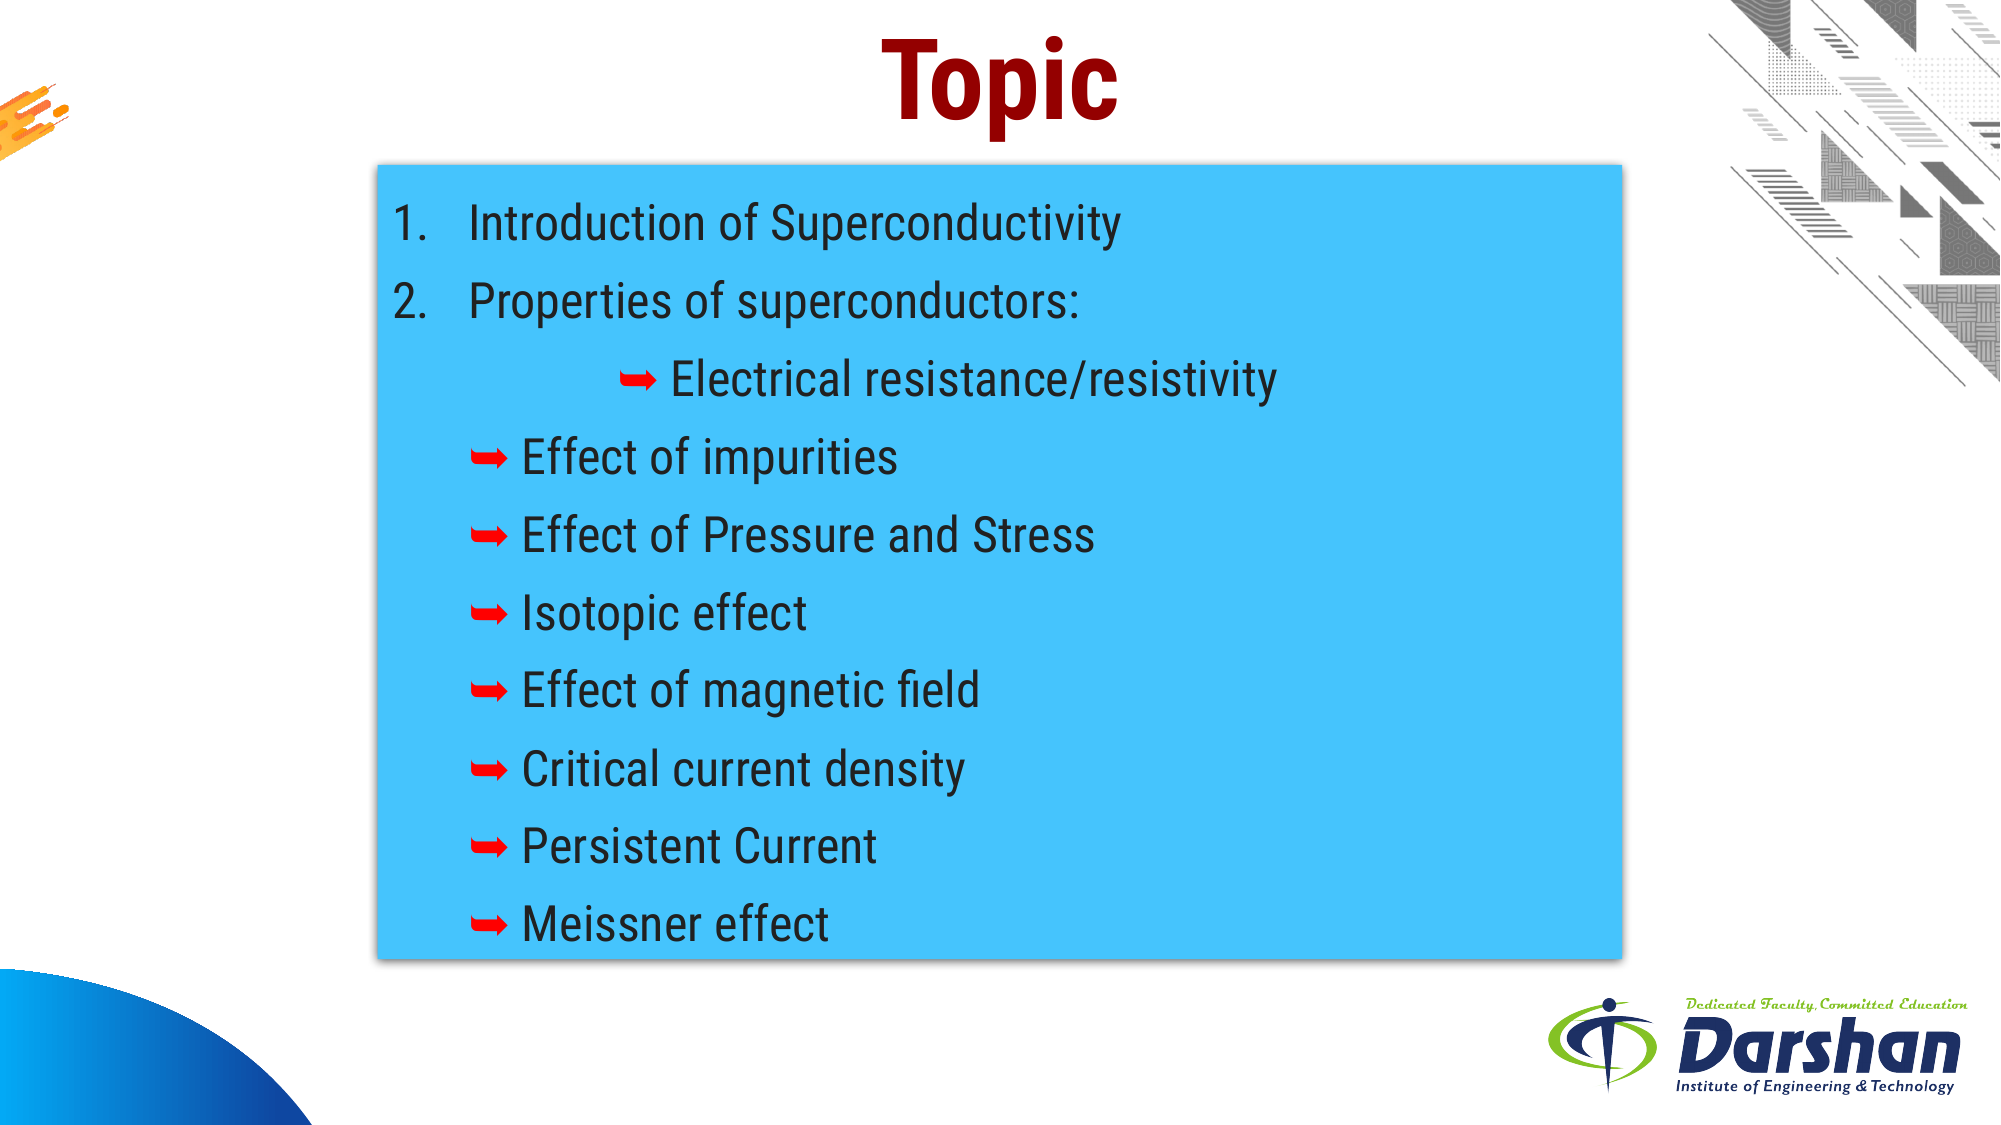

Topic
Introduction of Superconductivity
Properties of superconductors:
	➥ Electrical resistance/resistivity
➥ Effect of impurities
➥ Effect of Pressure and Stress
➥ Isotopic effect
➥ Effect of magnetic field
➥ Critical current density
➥ Persistent Current
➥ Meissner effect